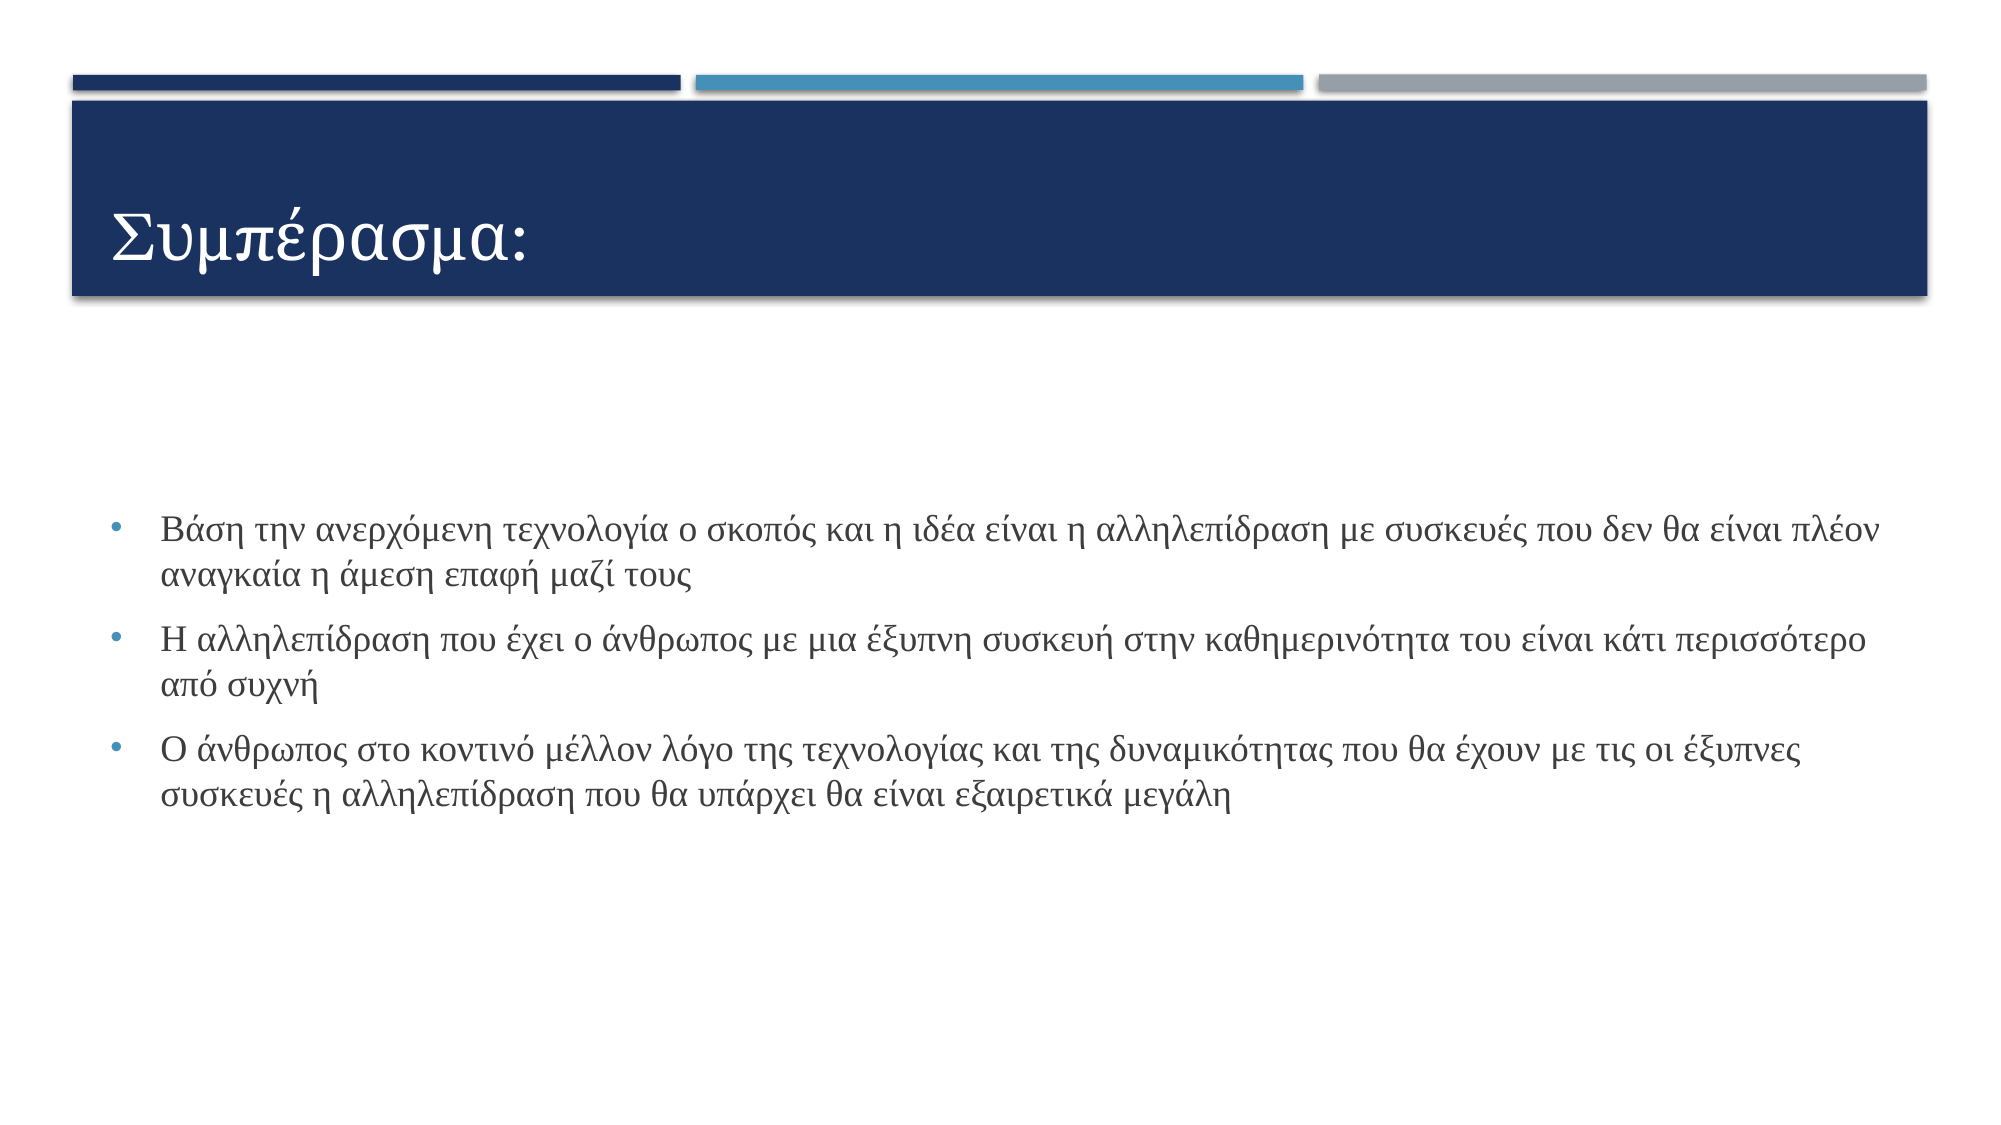

# Συμπέρασμα:
Βάση την ανερχόμενη τεχνολογία ο σκοπός και η ιδέα είναι η αλληλεπίδραση με συσκευές που δεν θα είναι πλέον αναγκαία η άμεση επαφή μαζί τους
Η αλληλεπίδραση που έχει ο άνθρωπος με μια έξυπνη συσκευή στην καθημερινότητα του είναι κάτι περισσότερο από συχνή
Ο άνθρωπος στο κοντινό μέλλον λόγο της τεχνολογίας και της δυναμικότητας που θα έχουν με τις οι έξυπνες συσκευές η αλληλεπίδραση που θα υπάρχει θα είναι εξαιρετικά μεγάλη